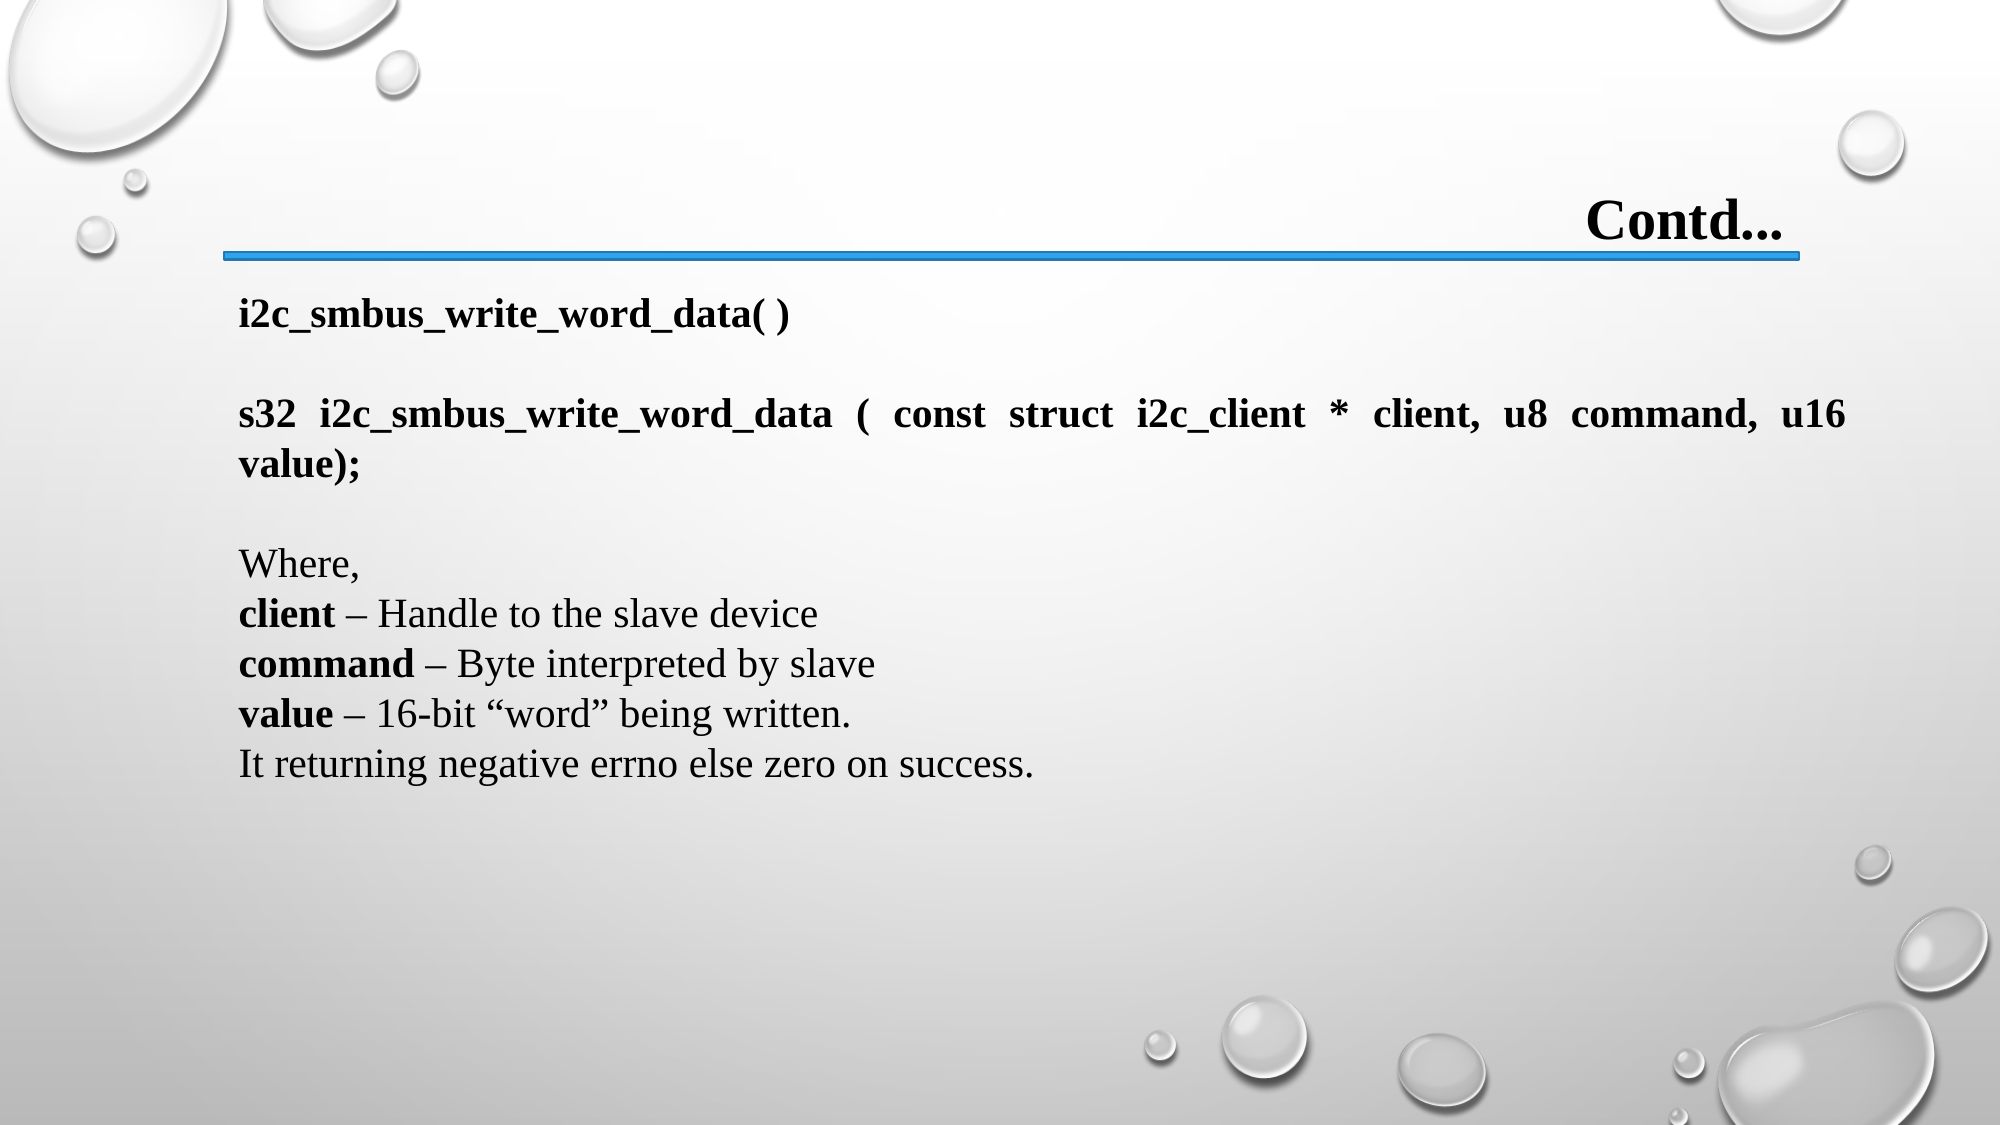

Contd...

i2c_smbus_write_word_data( )

s32 i2c_smbus_write_word_data ( const struct i2c_client * client, u8 command, u16 value);

Where,
client – Handle to the slave device
command – Byte interpreted by slave
value – 16-bit “word” being written.
It returning negative errno else zero on success.